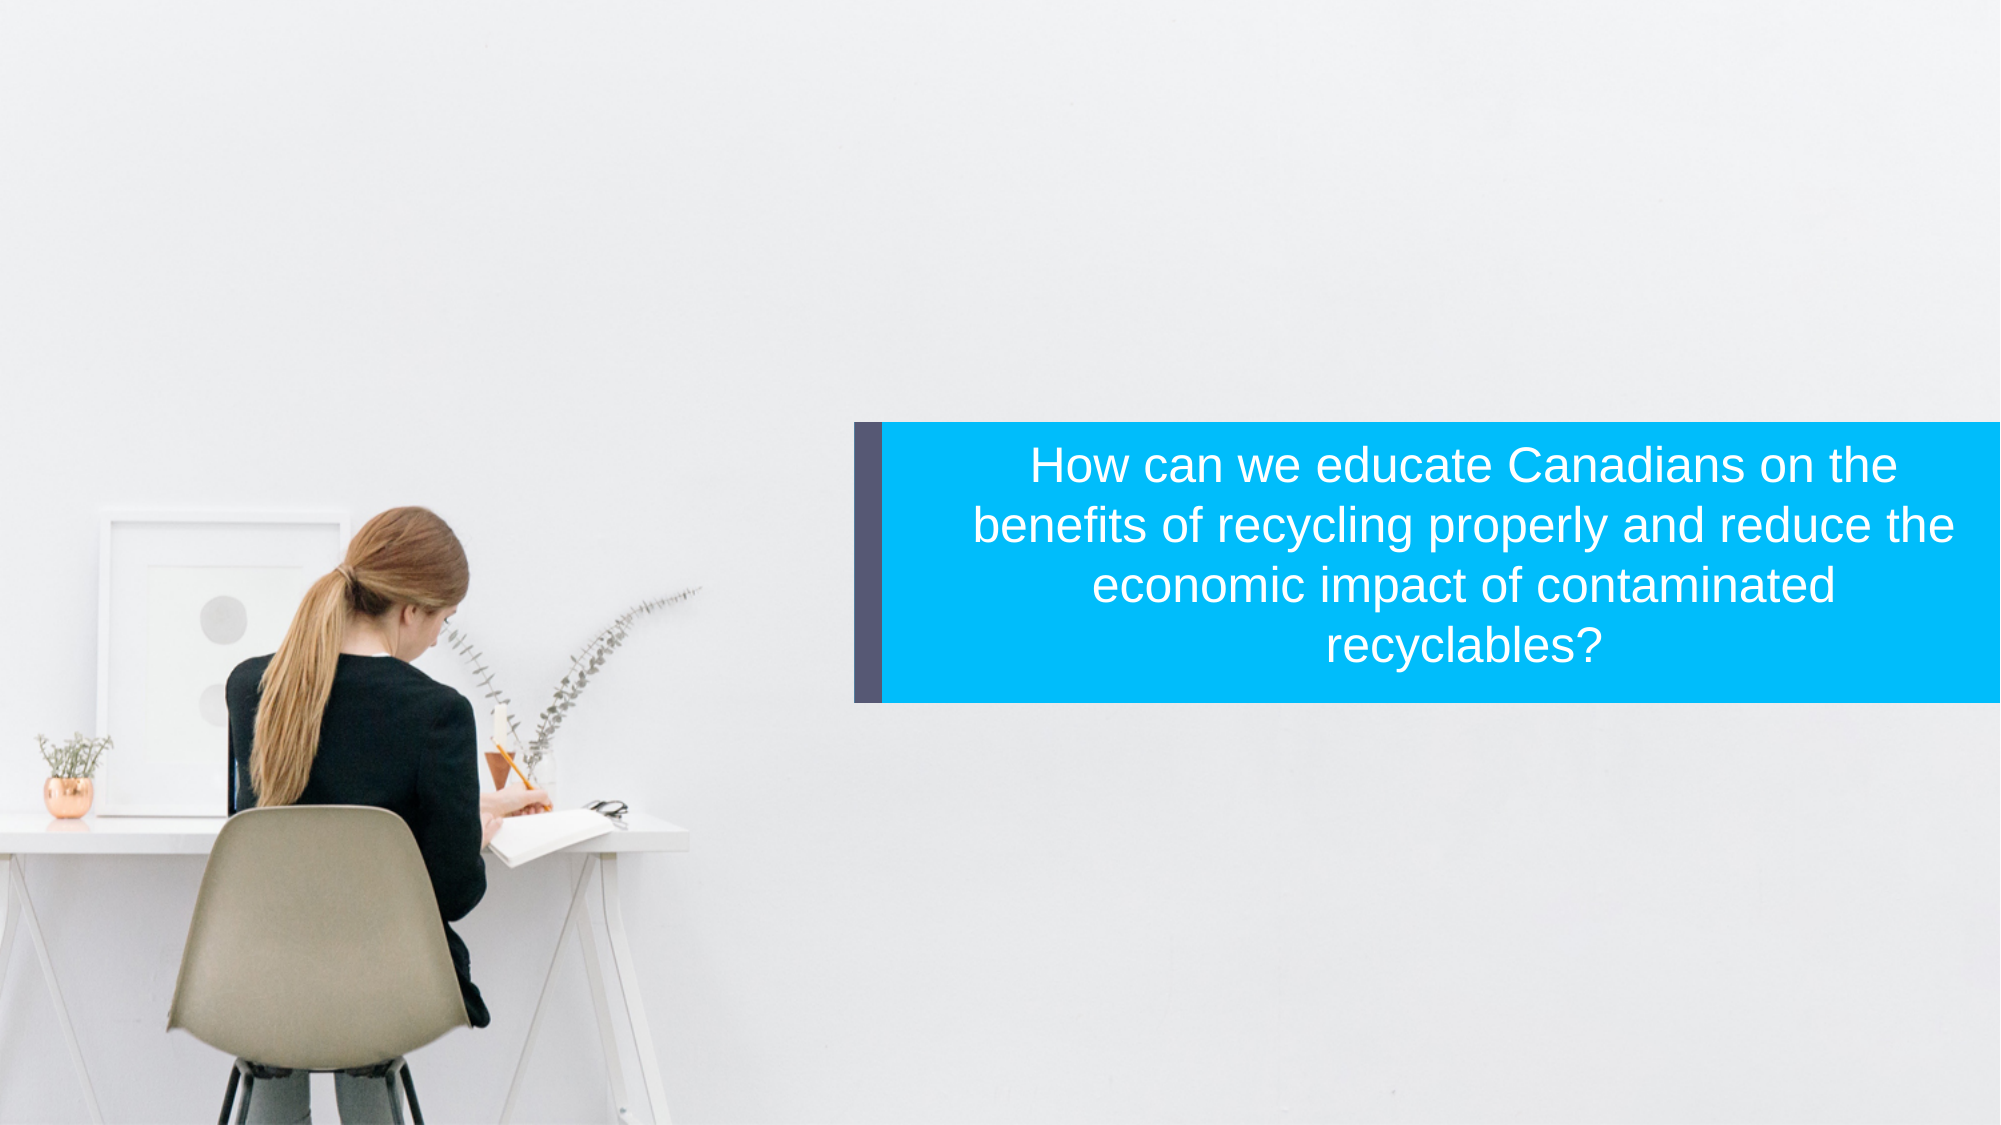

How can we educate Canadians on the benefits of recycling properly and reduce the economic impact of contaminated recyclables?